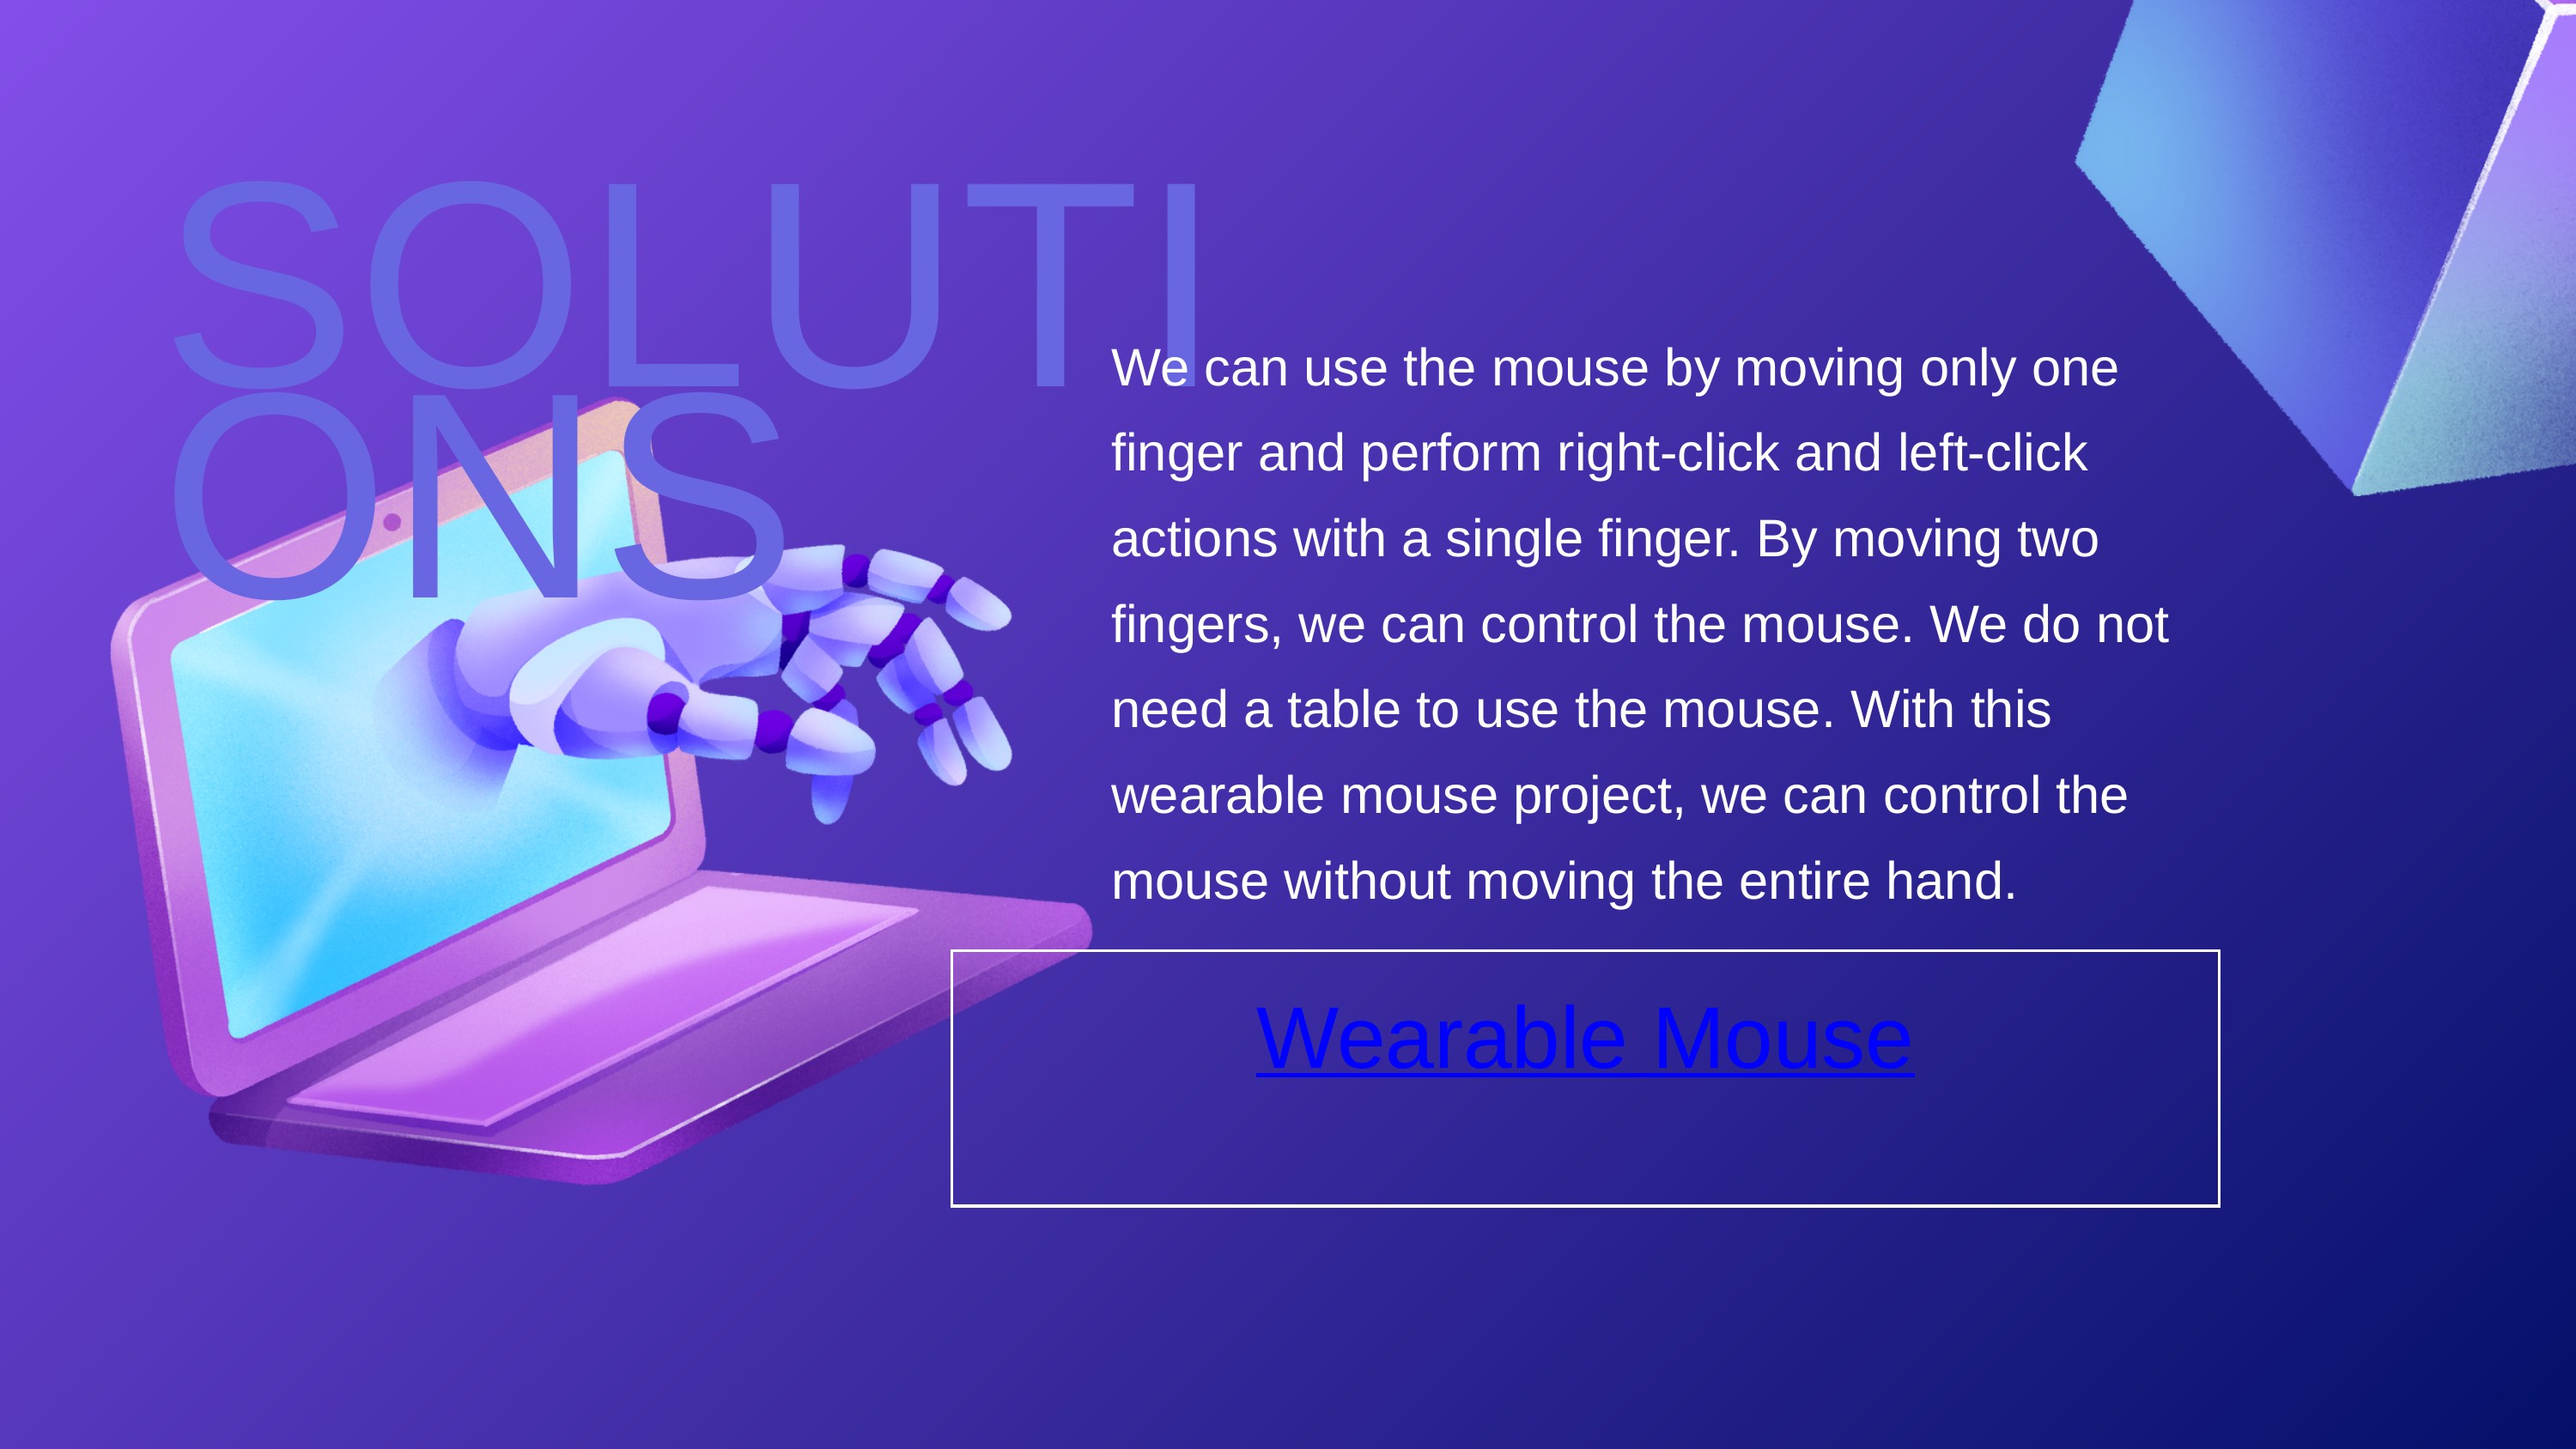

SOLUTIONS
We can use the mouse by moving only one finger and perform right-click and left-click actions with a single finger. By moving two fingers, we can control the mouse. We do not need a table to use the mouse. With this wearable mouse project, we can control the mouse without moving the entire hand.

Wearable Mouse